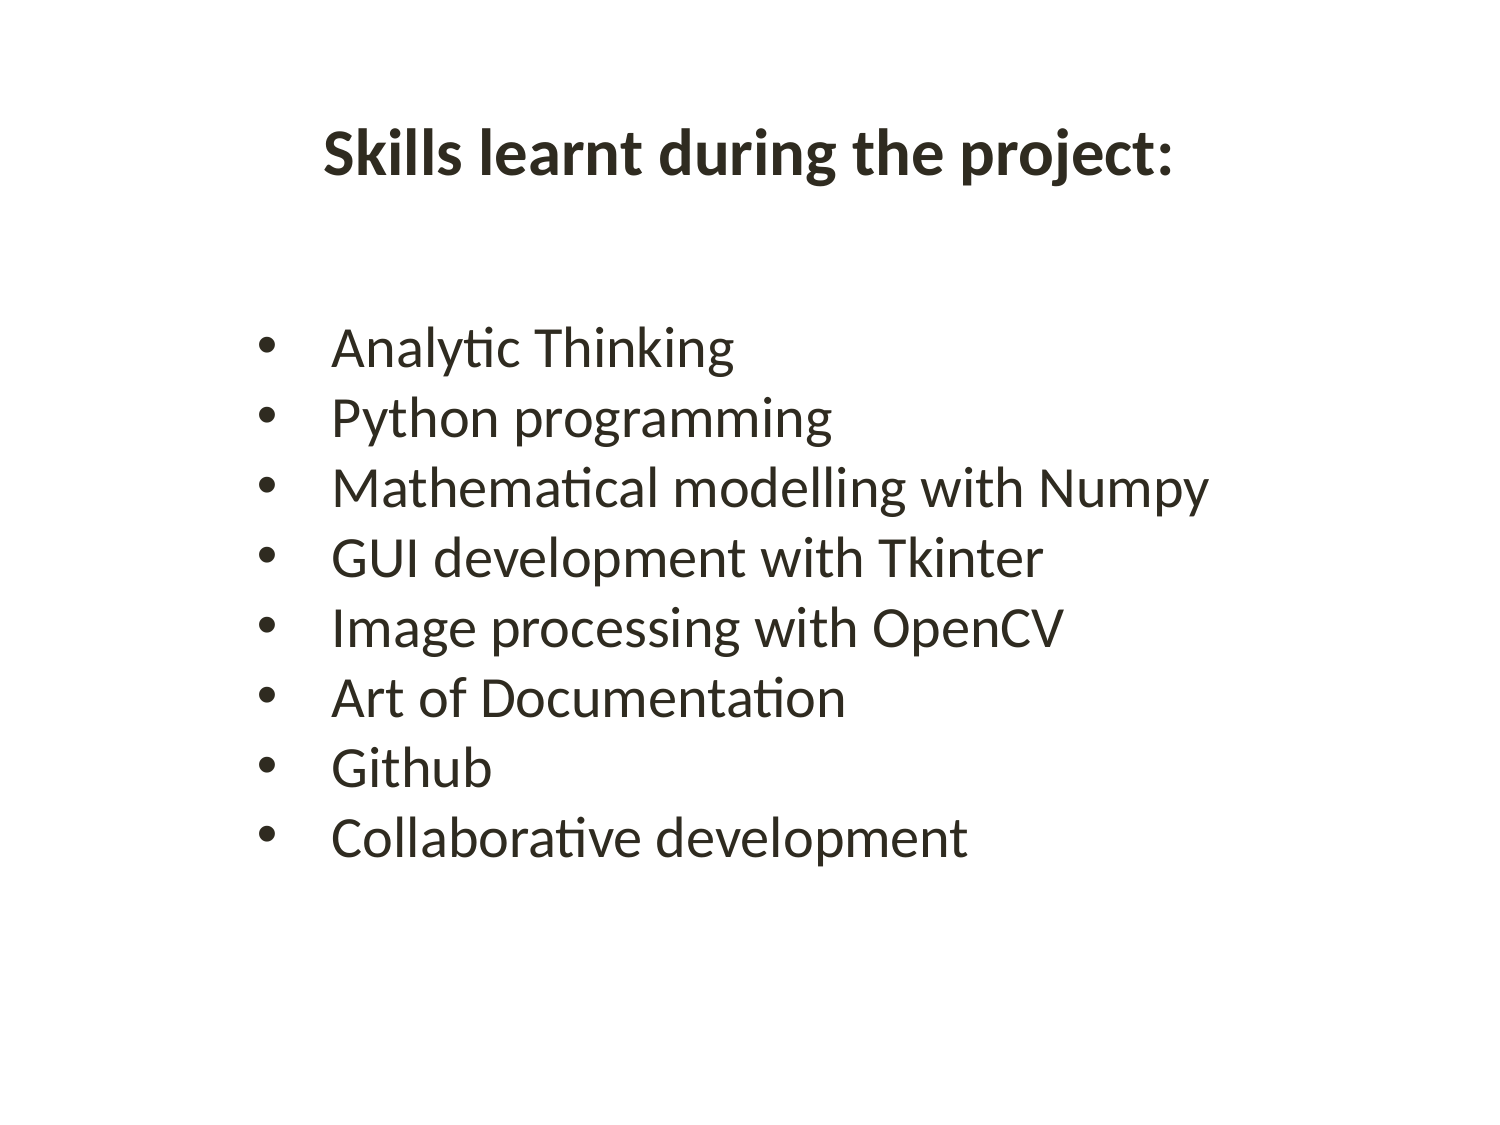

Skills learnt during the project:

Analytic Thinking
Python programming
Mathematical modelling with Numpy
GUI development with Tkinter
Image processing with OpenCV
Art of Documentation
Github
Collaborative development